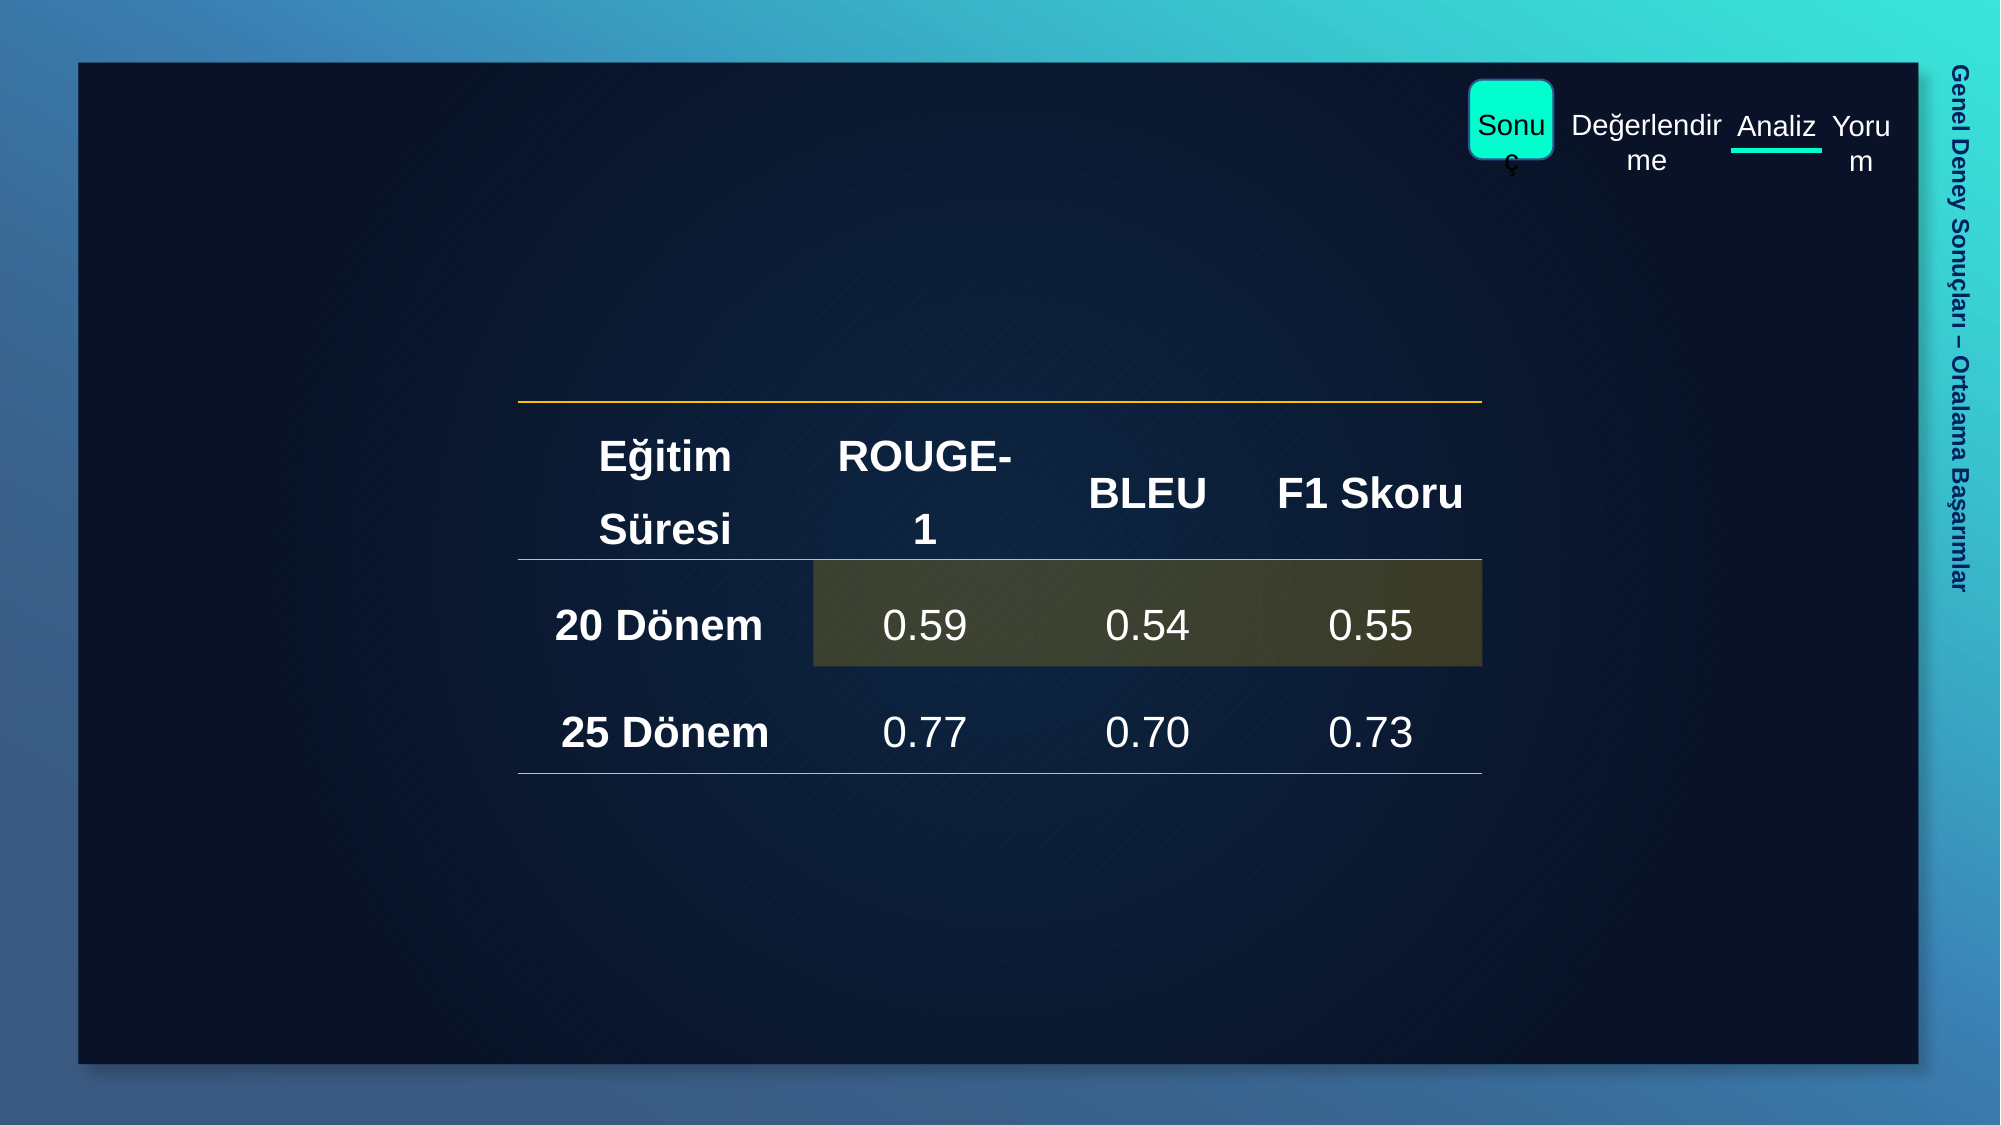

Sonuç
Değerlendirme
Analiz
Yorum
Genel Deney Sonuçları – Ortalama Başarımlar
| Eğitim Süresi | ROUGE-1 | BLEU | F1 Skoru |
| --- | --- | --- | --- |
| 20 Dönem | 0.59 | 0.54 | 0.55 |
| 25 Dönem | 0.77 | 0.70 | 0.73 |